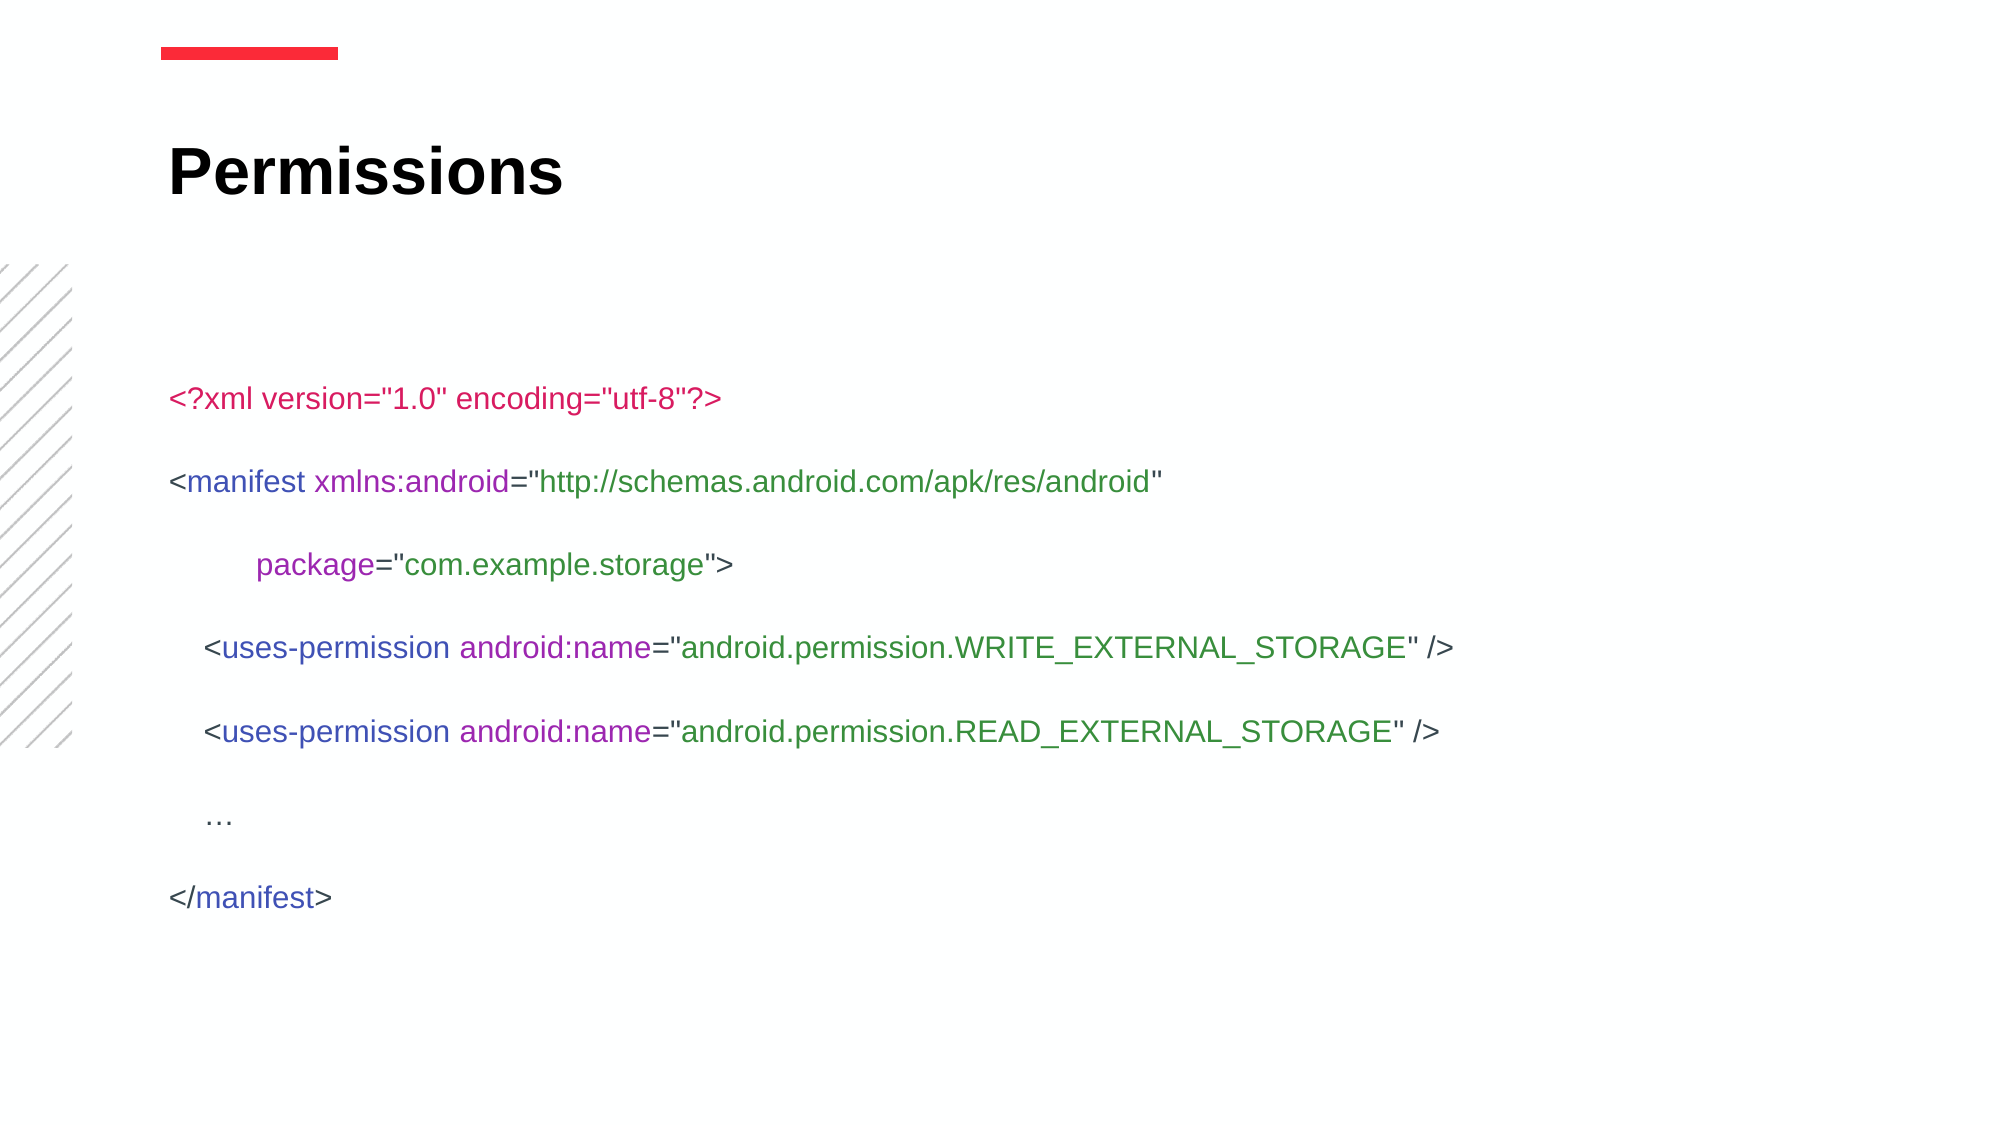

Permissions
<?xml version="1.0" encoding="utf-8"?>
<manifest xmlns:android="http://schemas.android.com/apk/res/android"
          package="com.example.storage">
    <uses-permission android:name="android.permission.WRITE_EXTERNAL_STORAGE" />
    <uses-permission android:name="android.permission.READ_EXTERNAL_STORAGE" />
    …
</manifest>
20